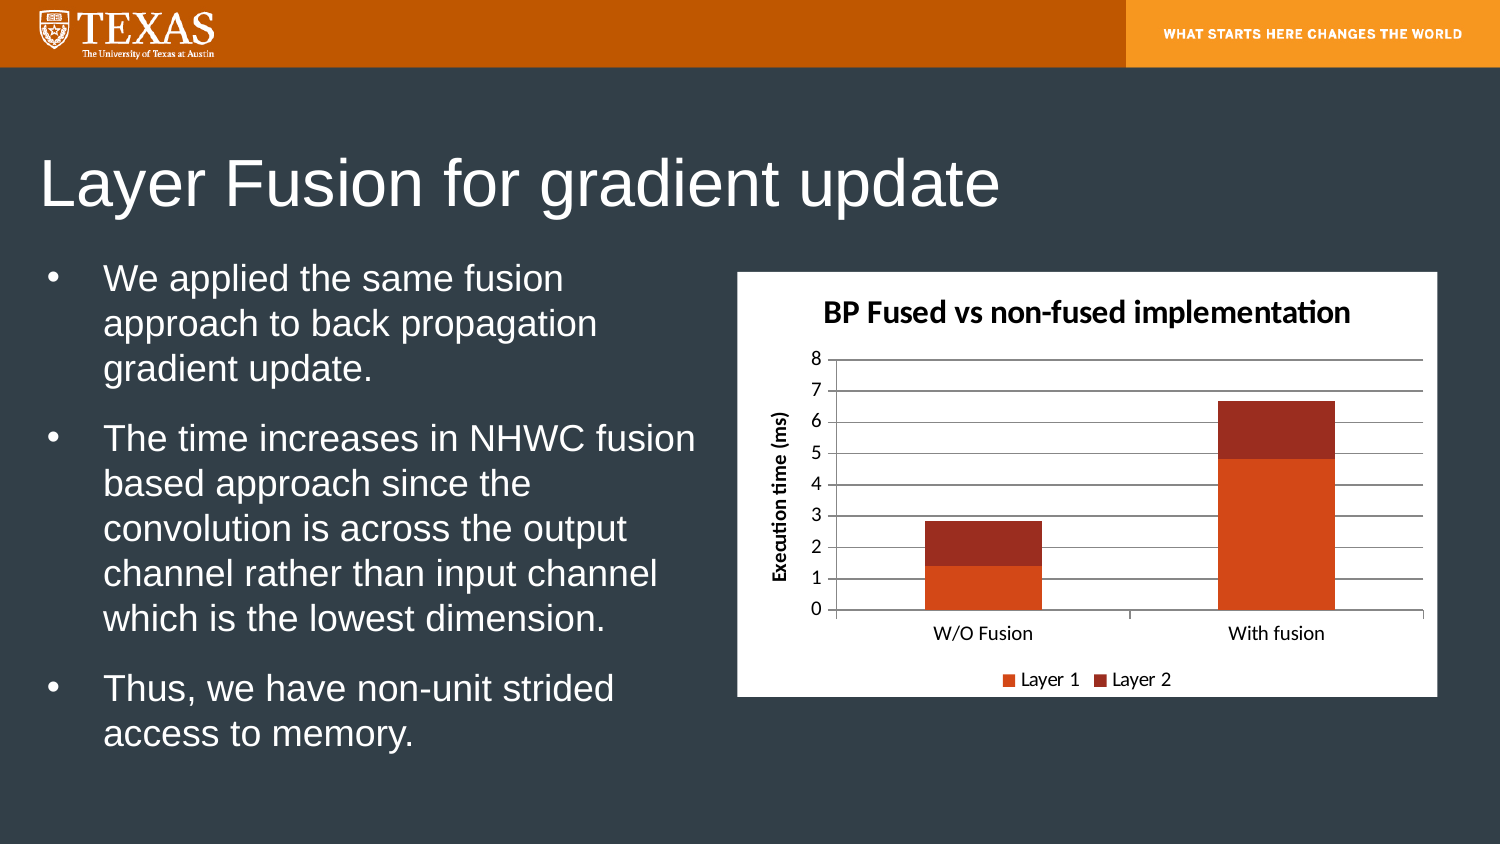

# Layer Fusion for gradient update
We applied the same fusion approach to back propagation gradient update.

The time increases in NHWC fusion based approach since the convolution is across the output channel rather than input channel which is the lowest dimension.

Thus, we have non-unit strided access to memory.

### Chart: BP Fused vs non-fused implementation

| Category |  |  |
|---|---|---|
| W/O Fusion | 1.42 | 1.42 |
| With fusion | 4.82 | 1.8599999999999994 |